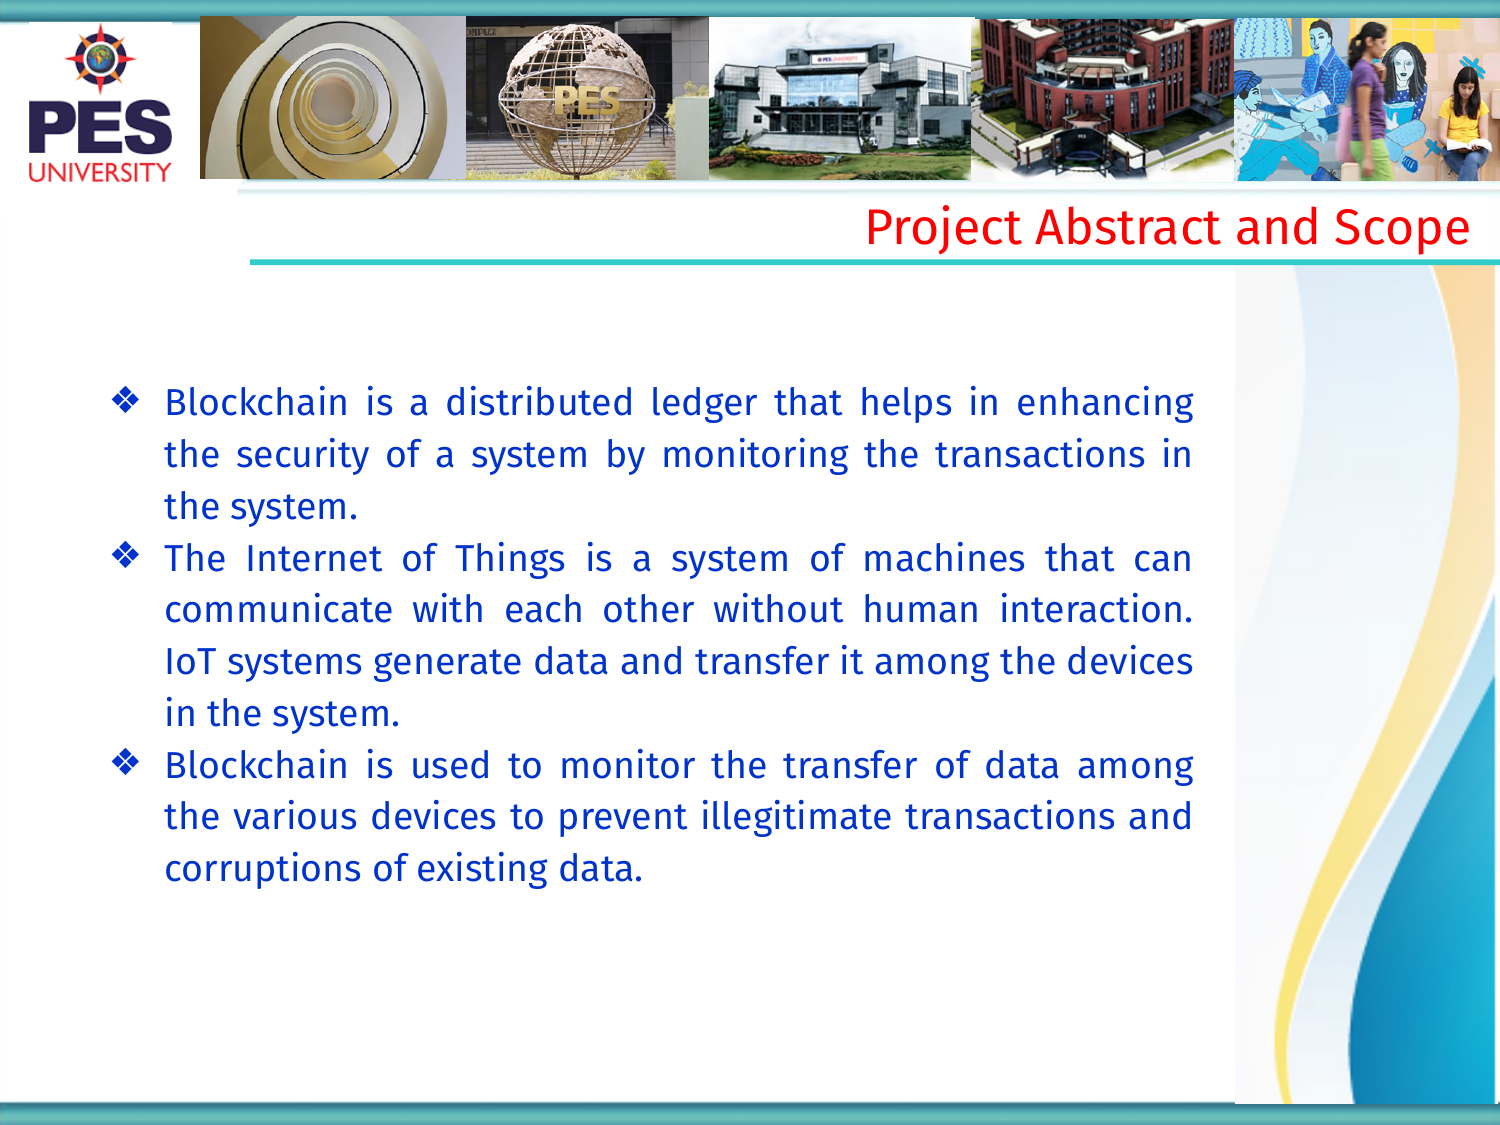

Project Abstract and Scope

Blockchain is a distributed ledger that helps in enhancing the security of a system by monitoring the transactions in the system.
The Internet of Things is a system of machines that can communicate with each other without human interaction. IoT systems generate data and transfer it among the devices in the system.
Blockchain is used to monitor the transfer of data among the various devices to prevent illegitimate transactions and corruptions of existing data.